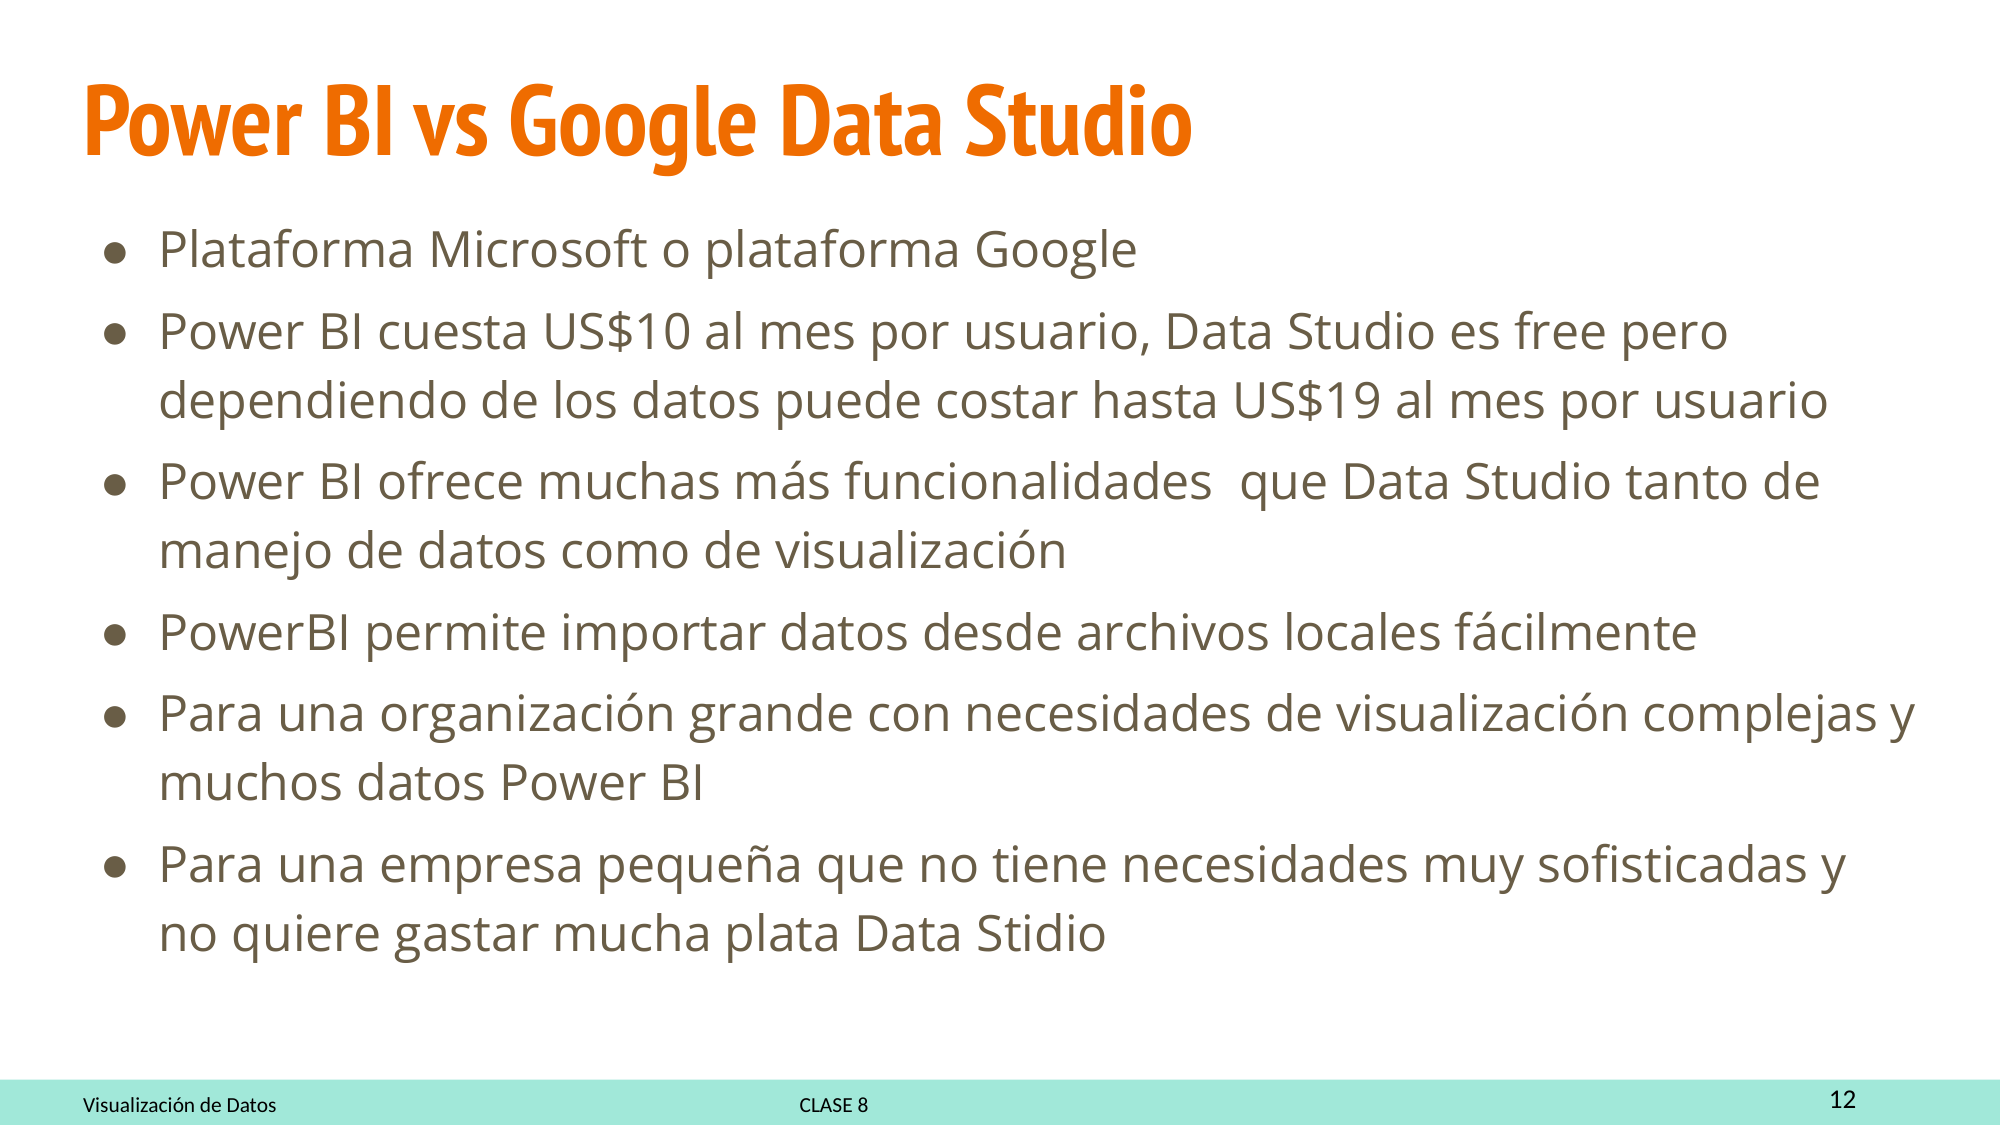

# Power BI vs Google Data Studio
Plataforma Microsoft o plataforma Google
Power BI cuesta US$10 al mes por usuario, Data Studio es free pero dependiendo de los datos puede costar hasta US$19 al mes por usuario
Power BI ofrece muchas más funcionalidades  que Data Studio tanto de manejo de datos como de visualización
PowerBI permite importar datos desde archivos locales fácilmente
Para una organización grande con necesidades de visualización complejas y muchos datos Power BI
Para una empresa pequeña que no tiene necesidades muy sofisticadas y no quiere gastar mucha plata Data Stidio